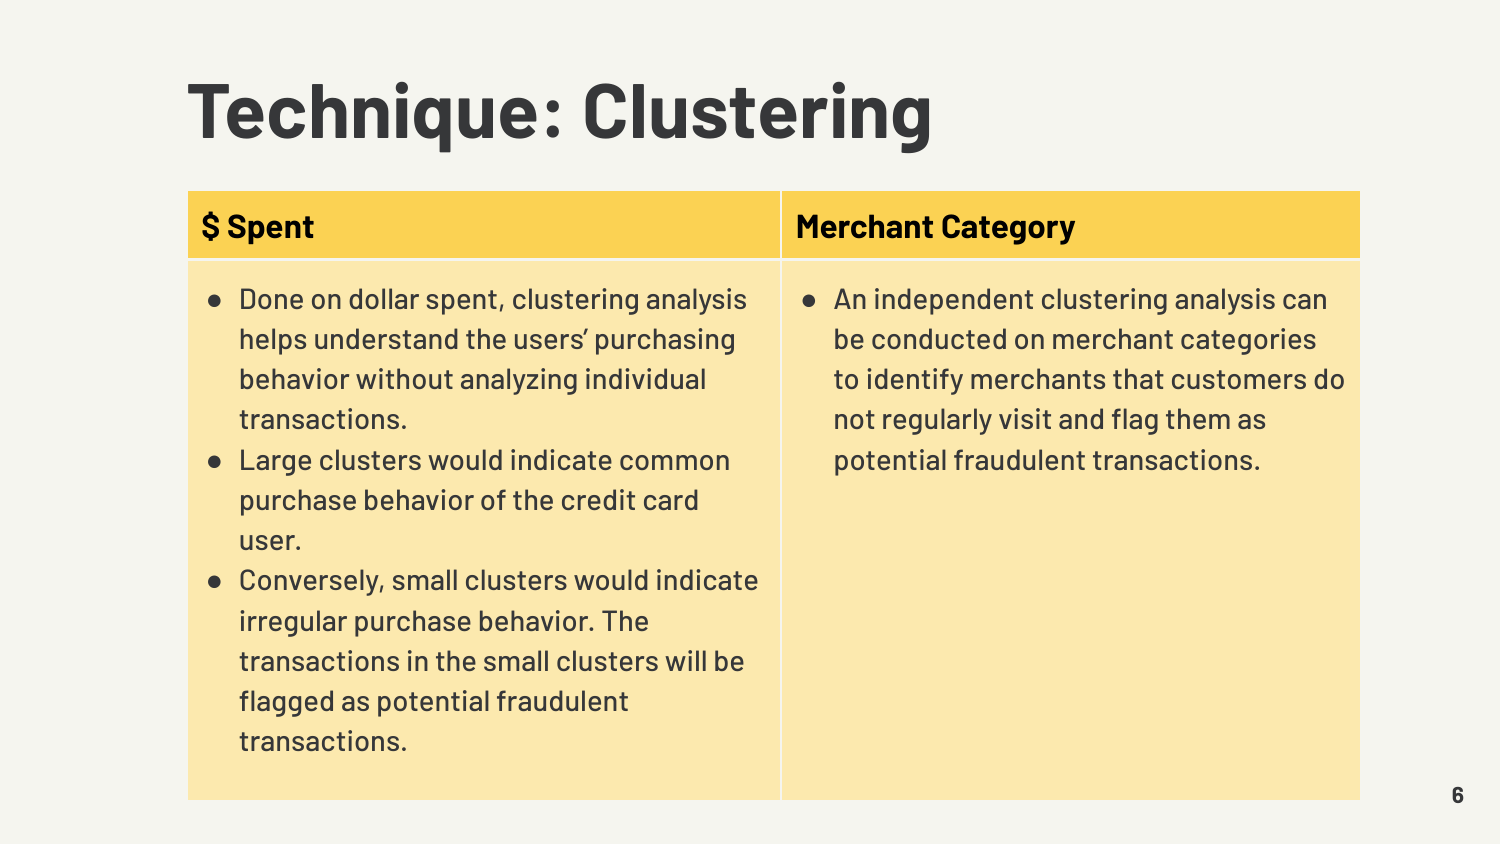

Technique: Clustering

| $ Spent | Merchant Category |
| --- | --- |
| Done on dollar spent, clustering analysis helps understand the users’ purchasing behavior without analyzing individual transactions. Large clusters would indicate common purchase behavior of the credit card user. Conversely, small clusters would indicate irregular purchase behavior. The transactions in the small clusters will be flagged as potential fraudulent transactions. | An independent clustering analysis can be conducted on merchant categories to identify merchants that customers do not regularly visit and flag them as potential fraudulent transactions. |
6